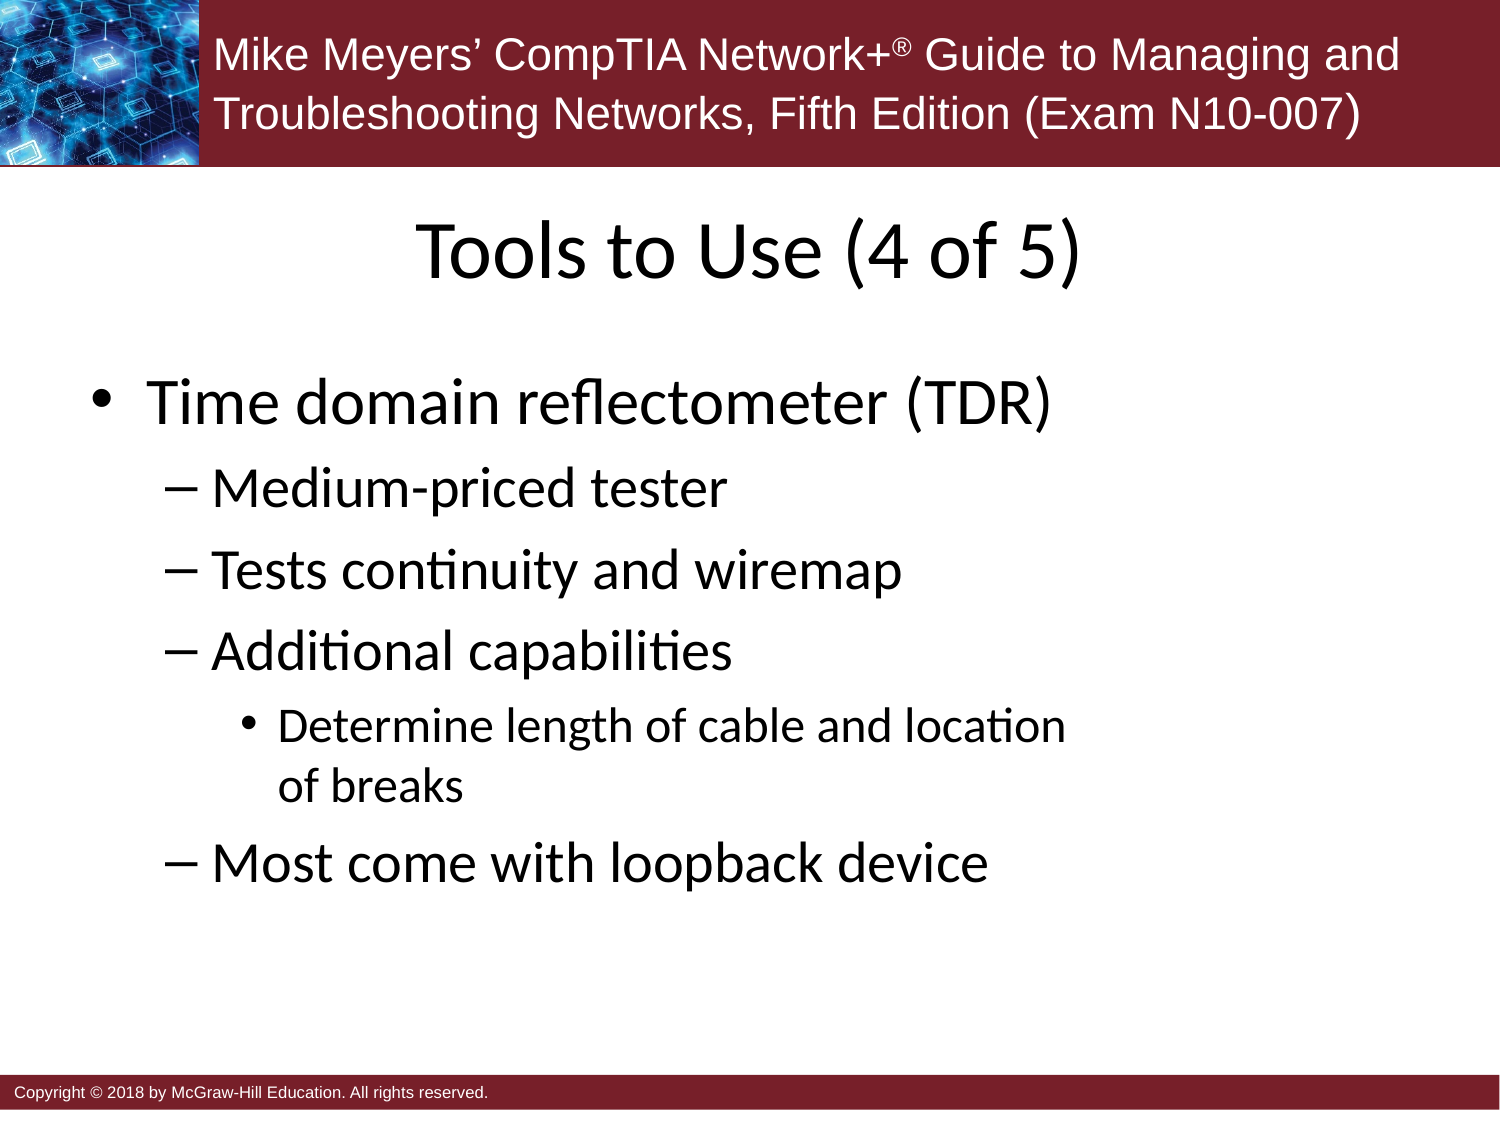

# Tools to Use (4 of 5)
Time domain reflectometer (TDR)
Medium-priced tester
Tests continuity and wiremap
Additional capabilities
Determine length of cable and location
of breaks
Most come with loopback device